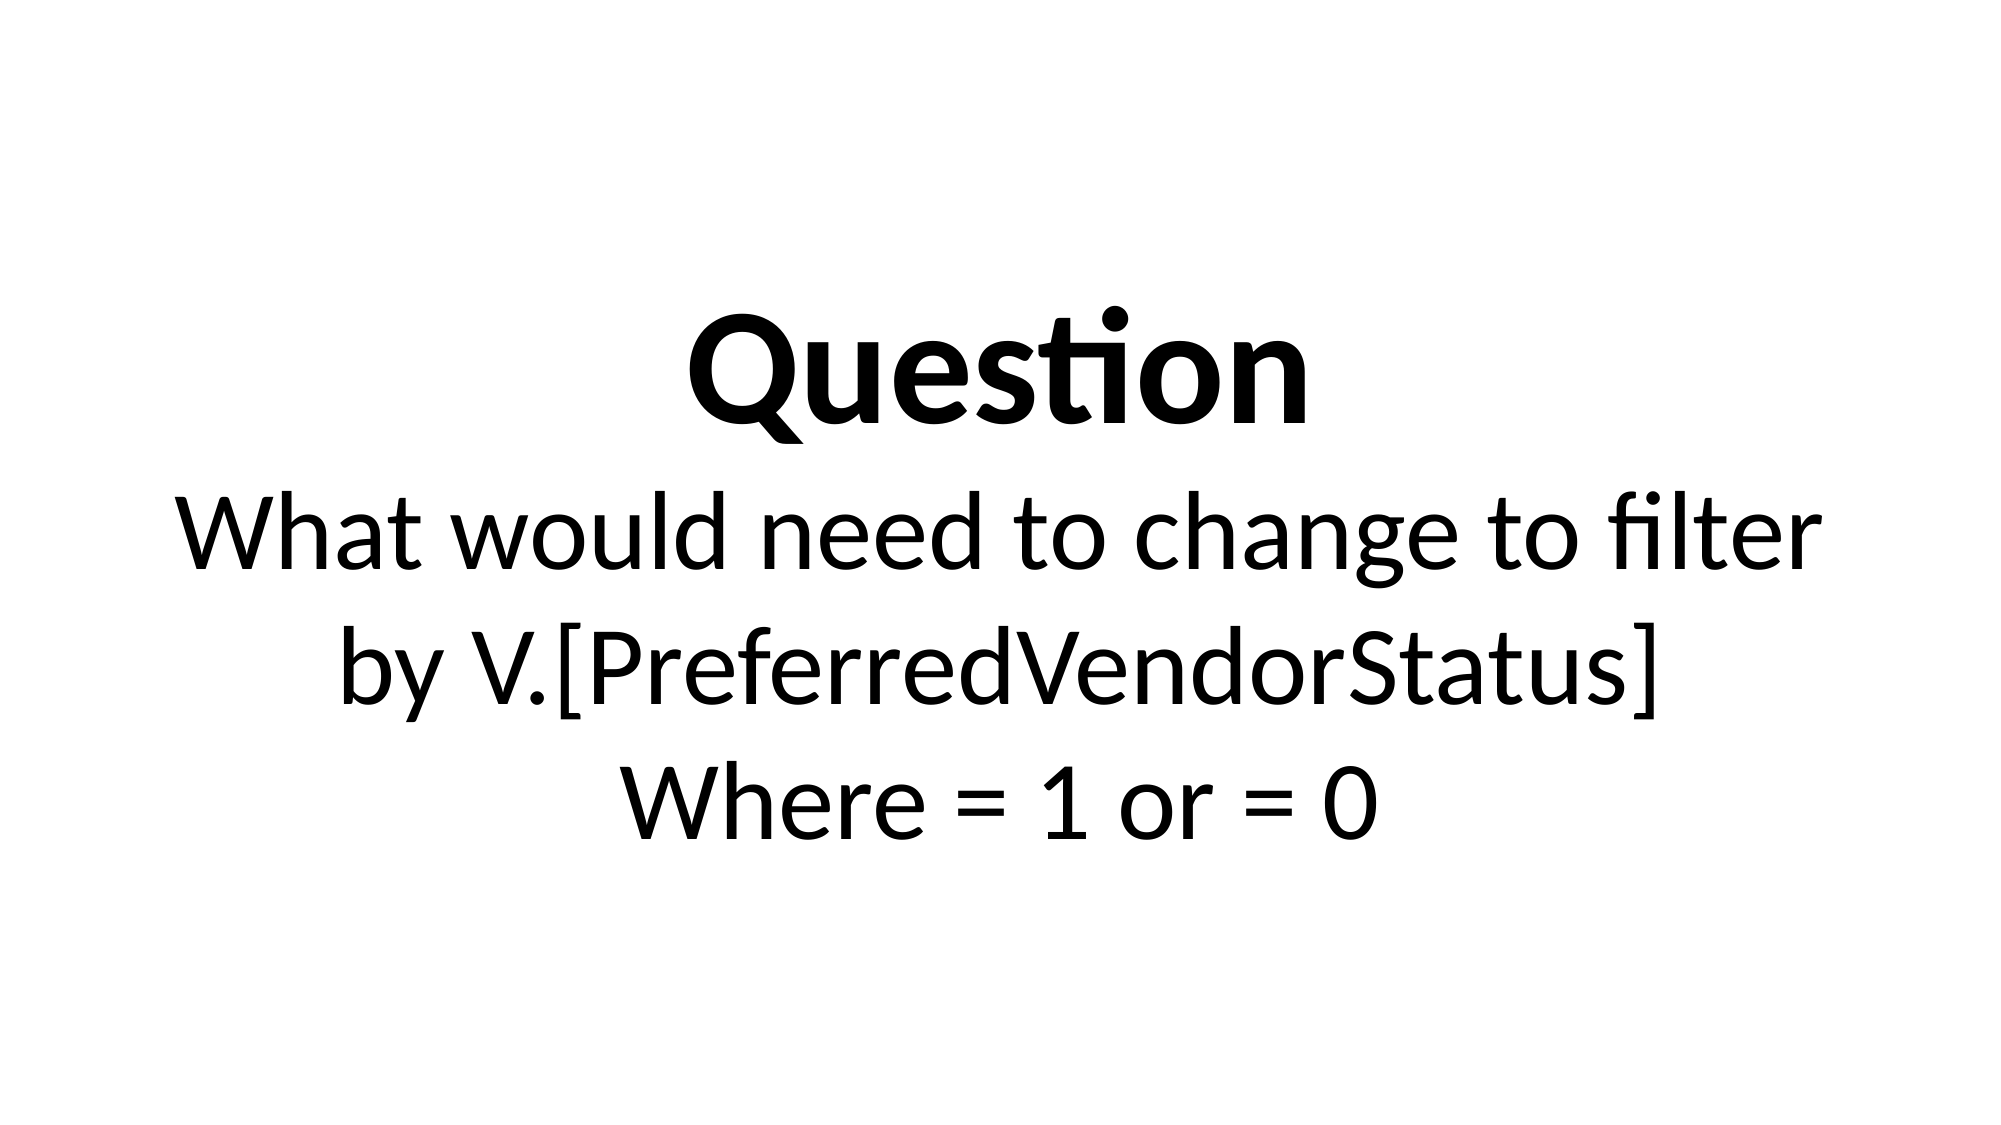

Question
What would need to change to filter by V.[PreferredVendorStatus]
Where = 1 or = 0